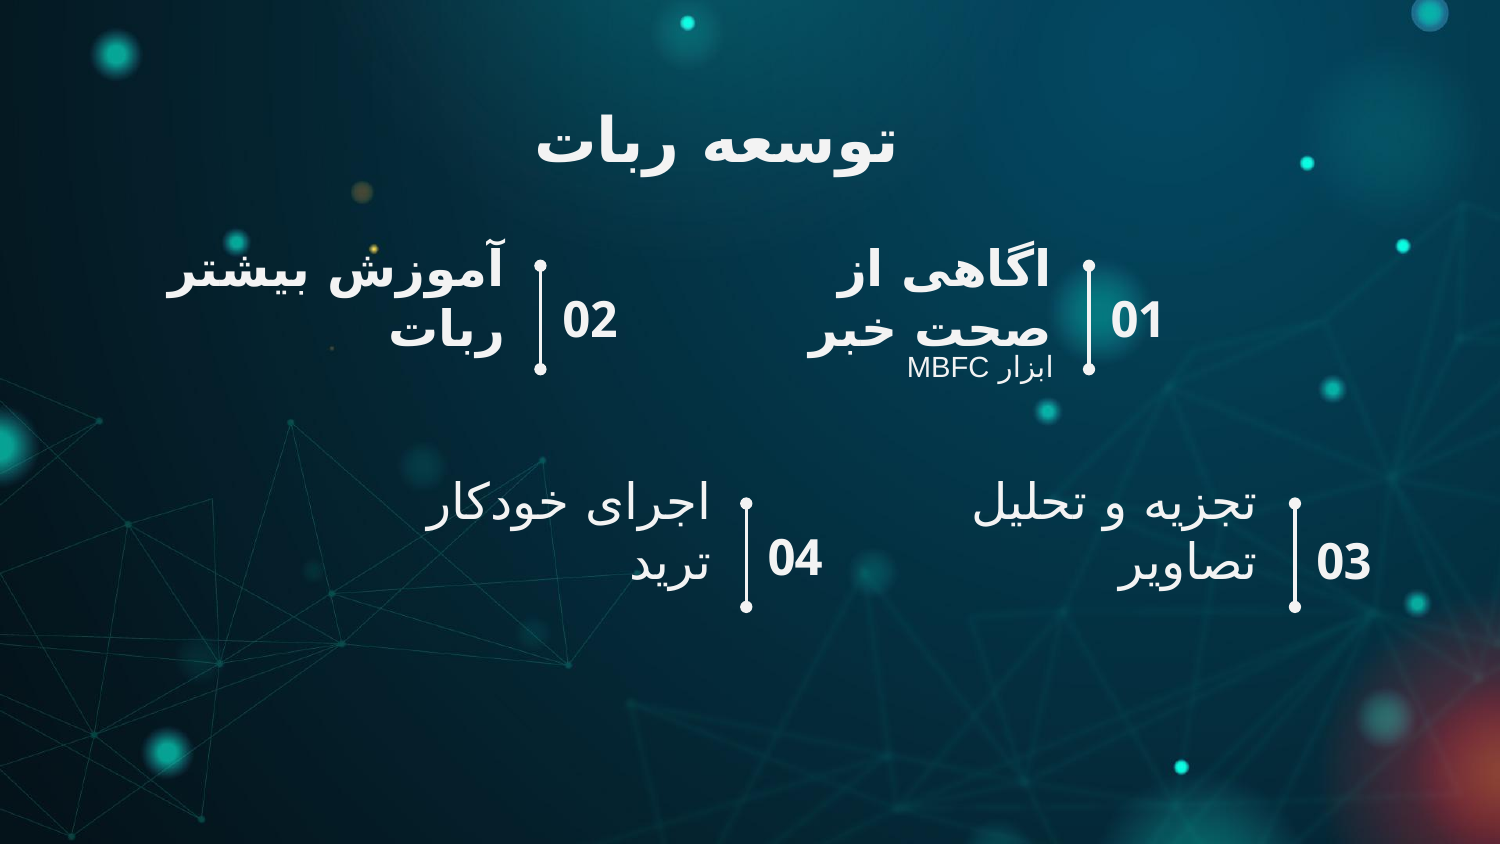

توسعه ربات
# آموزش بیشتر ربات
اگاهی از صحت خبر
02
01
ابزار MBFC
اجرای خودکار ترید
تجزیه و تحلیل تصاویر
04
03